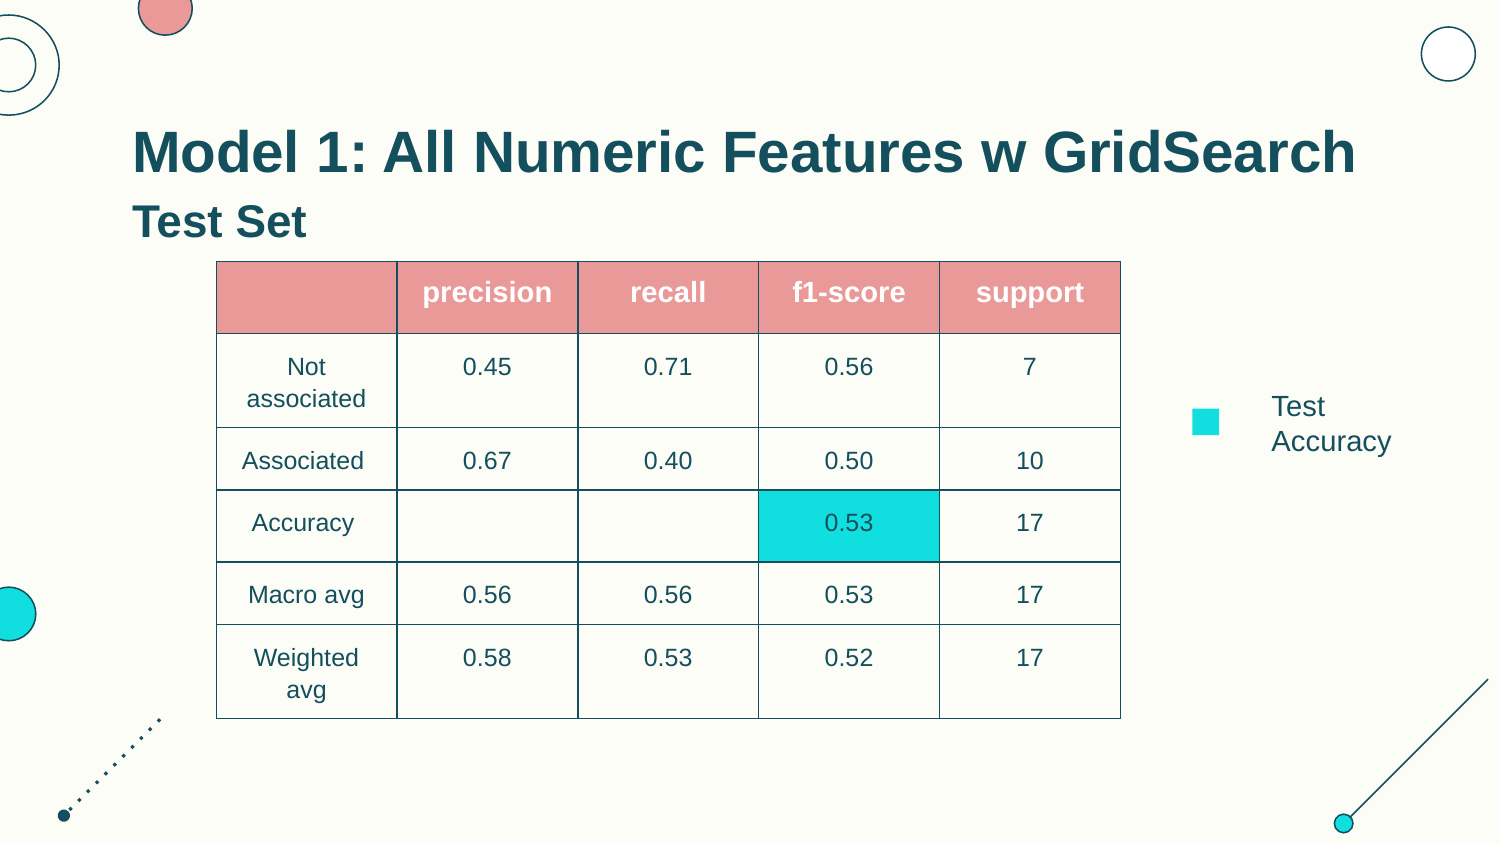

# Model 1: All Numeric Features w GridSearch

Test Set
|  | precision | recall | f1-score | support |
| --- | --- | --- | --- | --- |
| Not associated | 0.45 | 0.71 | 0.56 | 7 |
| Associated | 0.67 | 0.40 | 0.50 | 10 |
| Accuracy |  |  | 0.53 | 17 |
| Macro avg | 0.56 | 0.56 | 0.53 | 17 |
| Weighted avg | 0.58 | 0.53 | 0.52 | 17 |
Test Accuracy